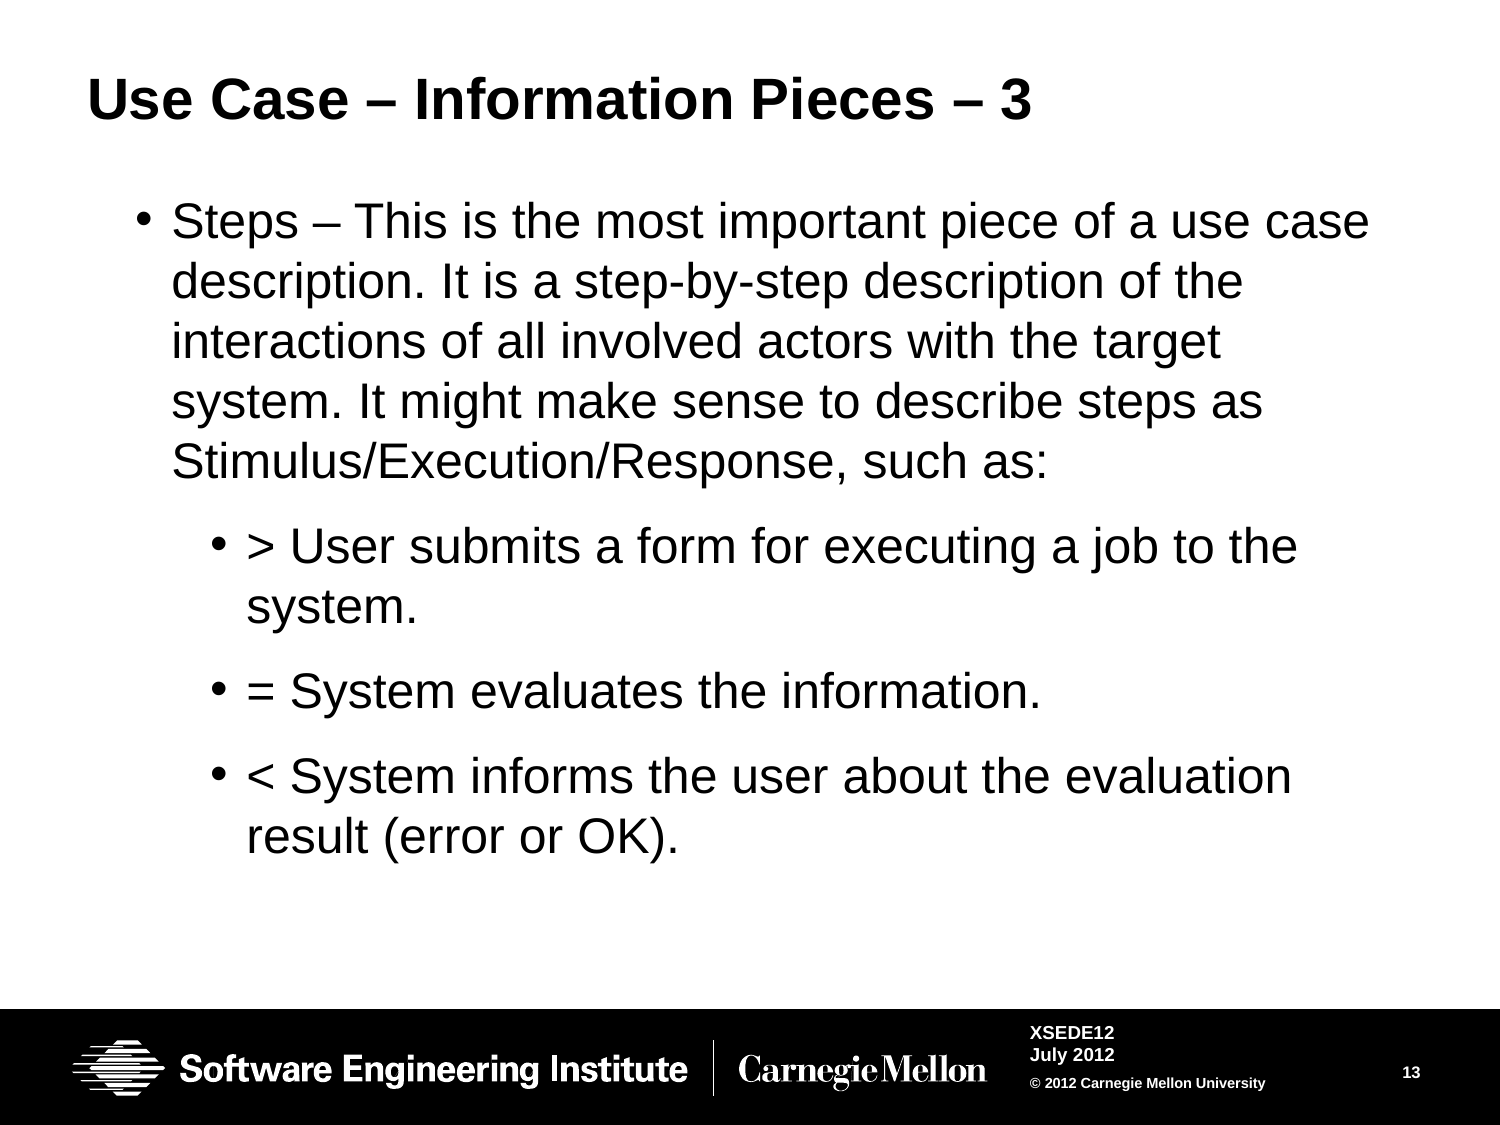

Use Case – Information Pieces – 3
Steps – This is the most important piece of a use case description. It is a step-by-step description of the interactions of all involved actors with the target system. It might make sense to describe steps as Stimulus/Execution/Response, such as:
> User submits a form for executing a job to the system.
= System evaluates the information.
< System informs the user about the evaluation result (error or OK).